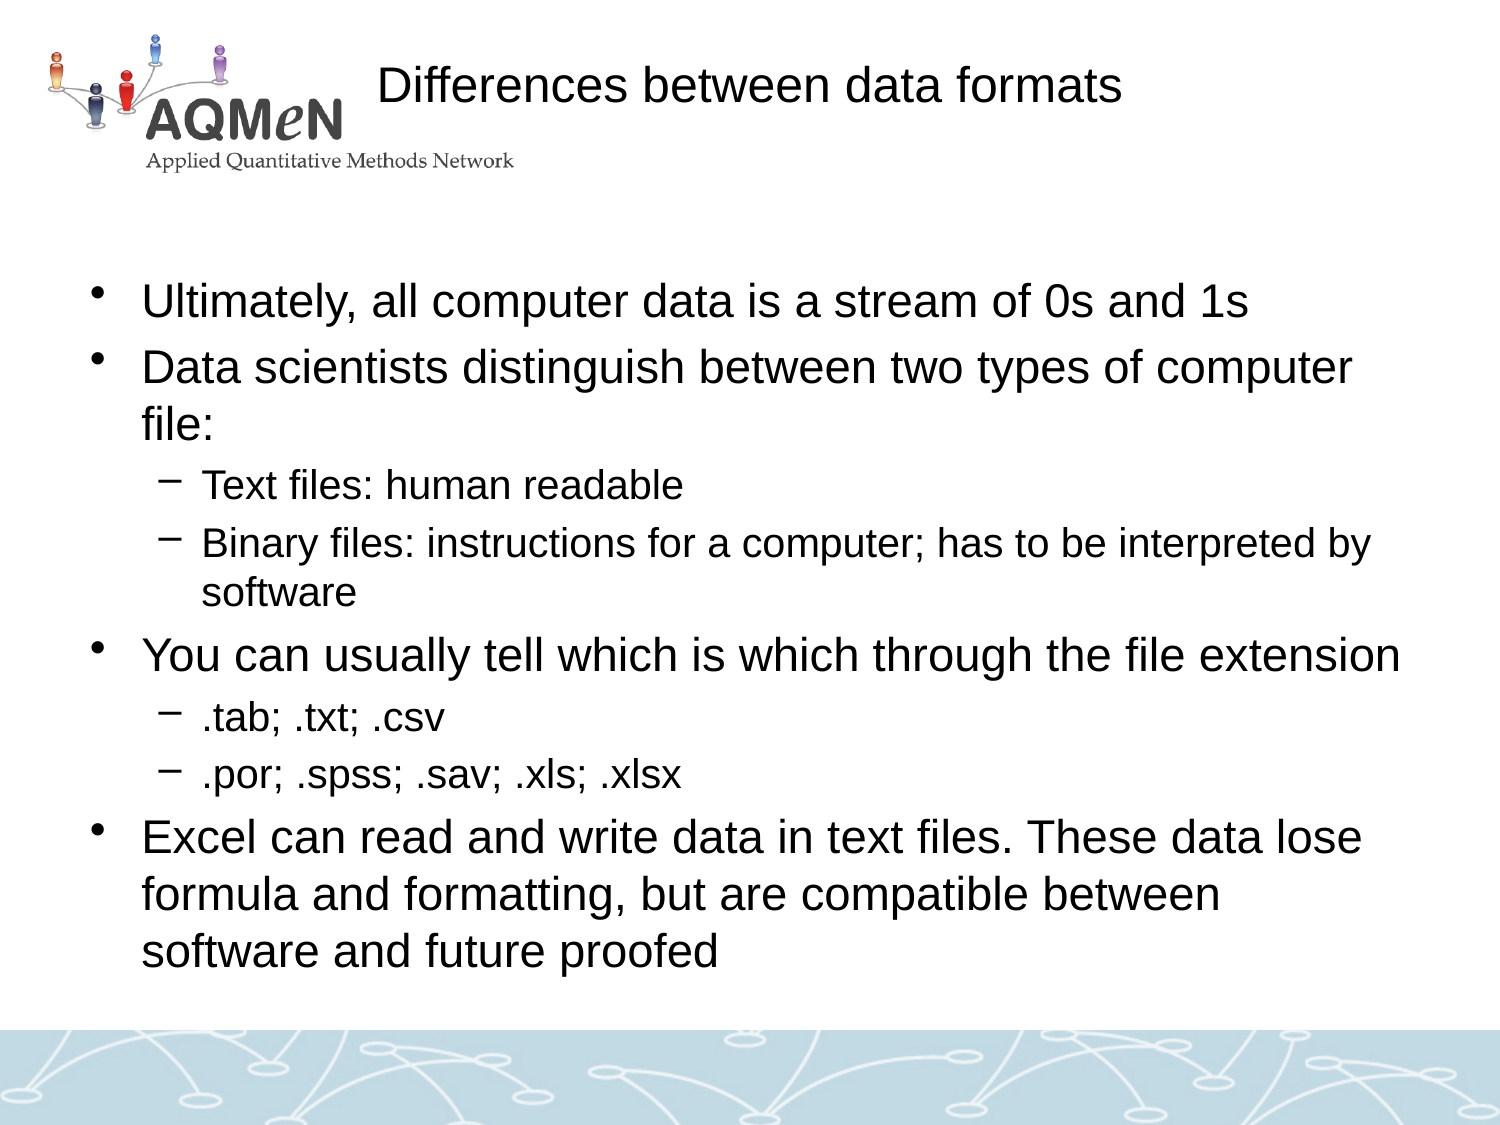

# Differences between data formats
Ultimately, all computer data is a stream of 0s and 1s
Data scientists distinguish between two types of computer file:
Text files: human readable
Binary files: instructions for a computer; has to be interpreted by software
You can usually tell which is which through the file extension
.tab; .txt; .csv
.por; .spss; .sav; .xls; .xlsx
Excel can read and write data in text files. These data lose formula and formatting, but are compatible between software and future proofed